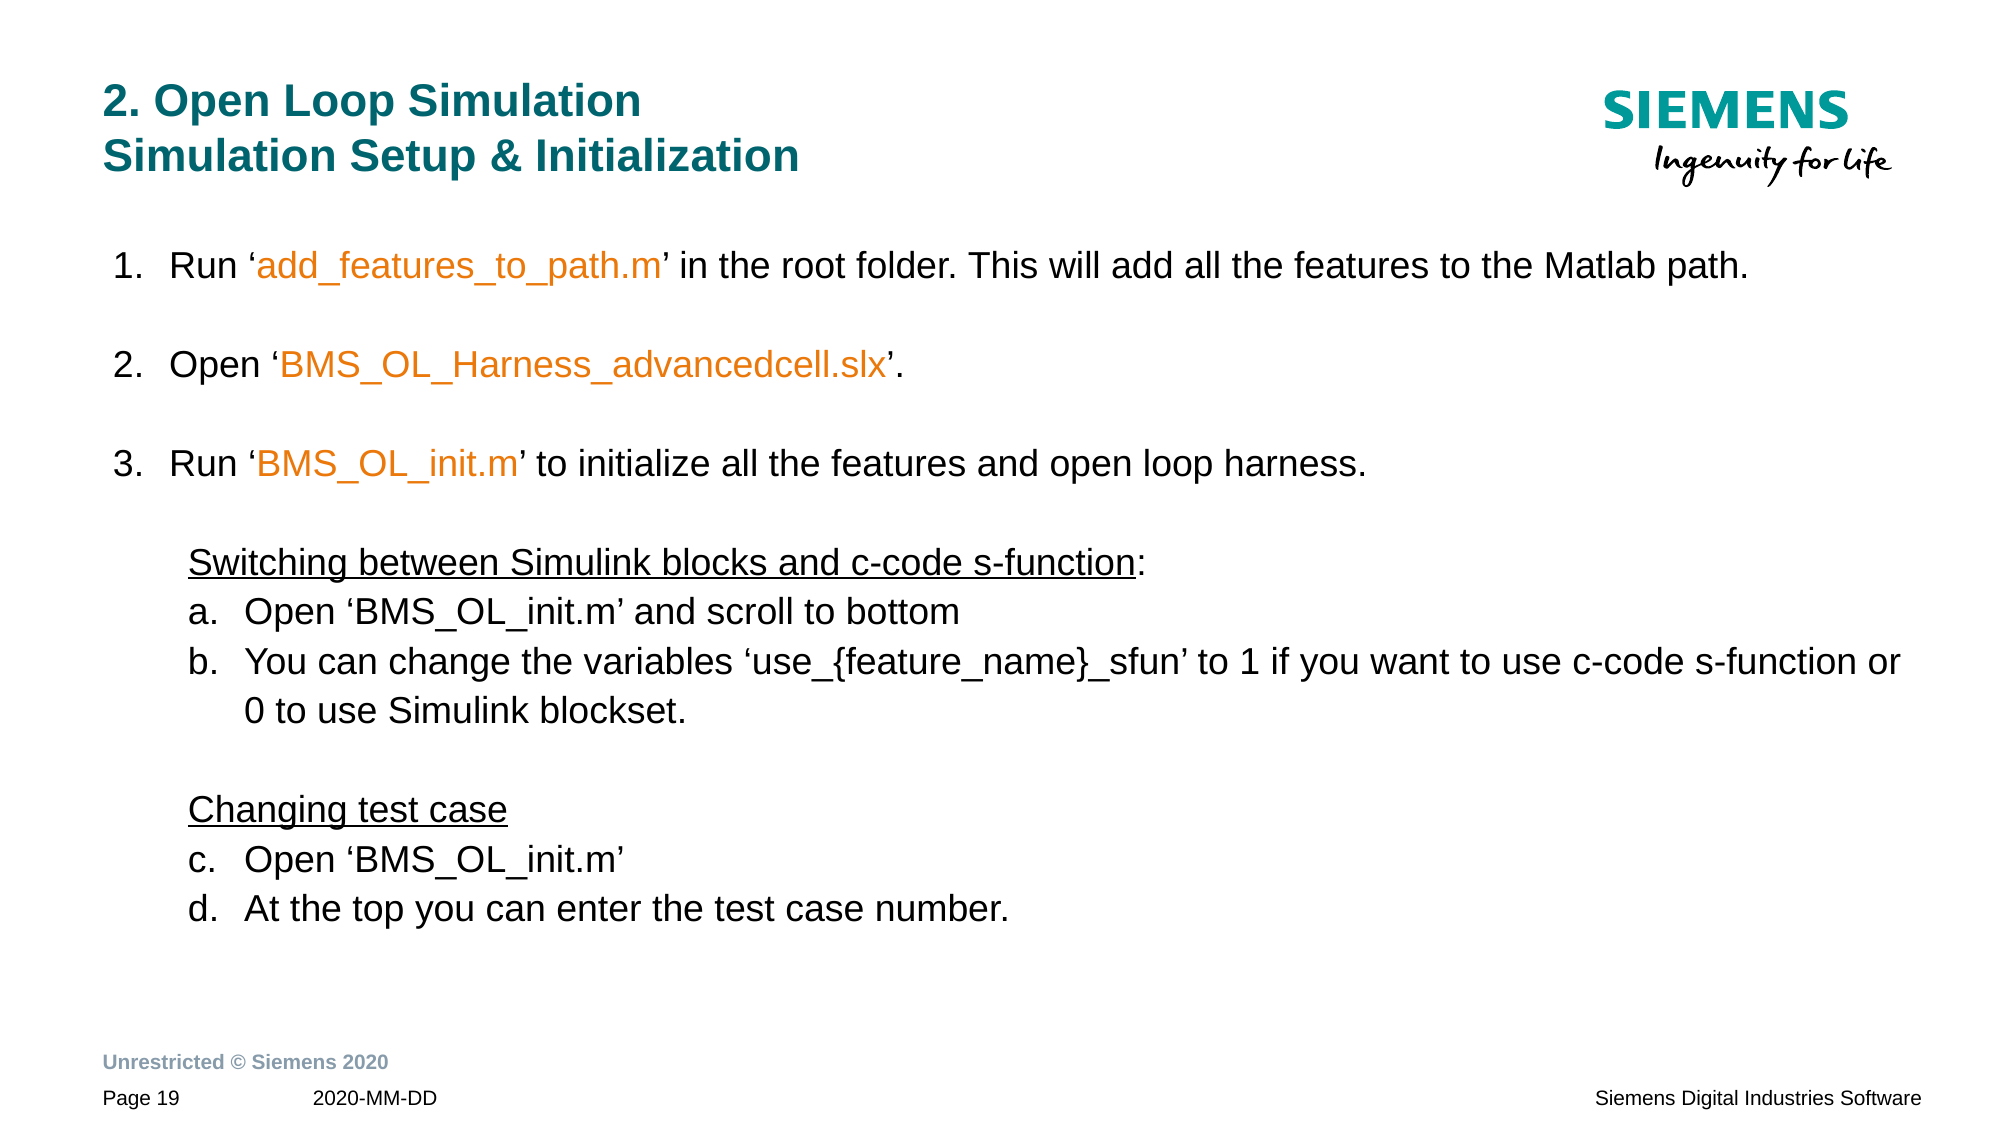

# 2. Open Loop Simulation Simulation Setup & Initialization
Run ‘add_features_to_path.m’ in the root folder. This will add all the features to the Matlab path.

Open ‘BMS_OL_Harness_advancedcell.slx’.

Run ‘BMS_OL_init.m’ to initialize all the features and open loop harness.

Switching between Simulink blocks and c-code s-function:
Open ‘BMS_OL_init.m’ and scroll to bottom
You can change the variables ‘use_{feature_name}_sfun’ to 1 if you want to use c-code s-function or 0 to use Simulink blockset.
Changing test case
Open ‘BMS_OL_init.m’
At the top you can enter the test case number.